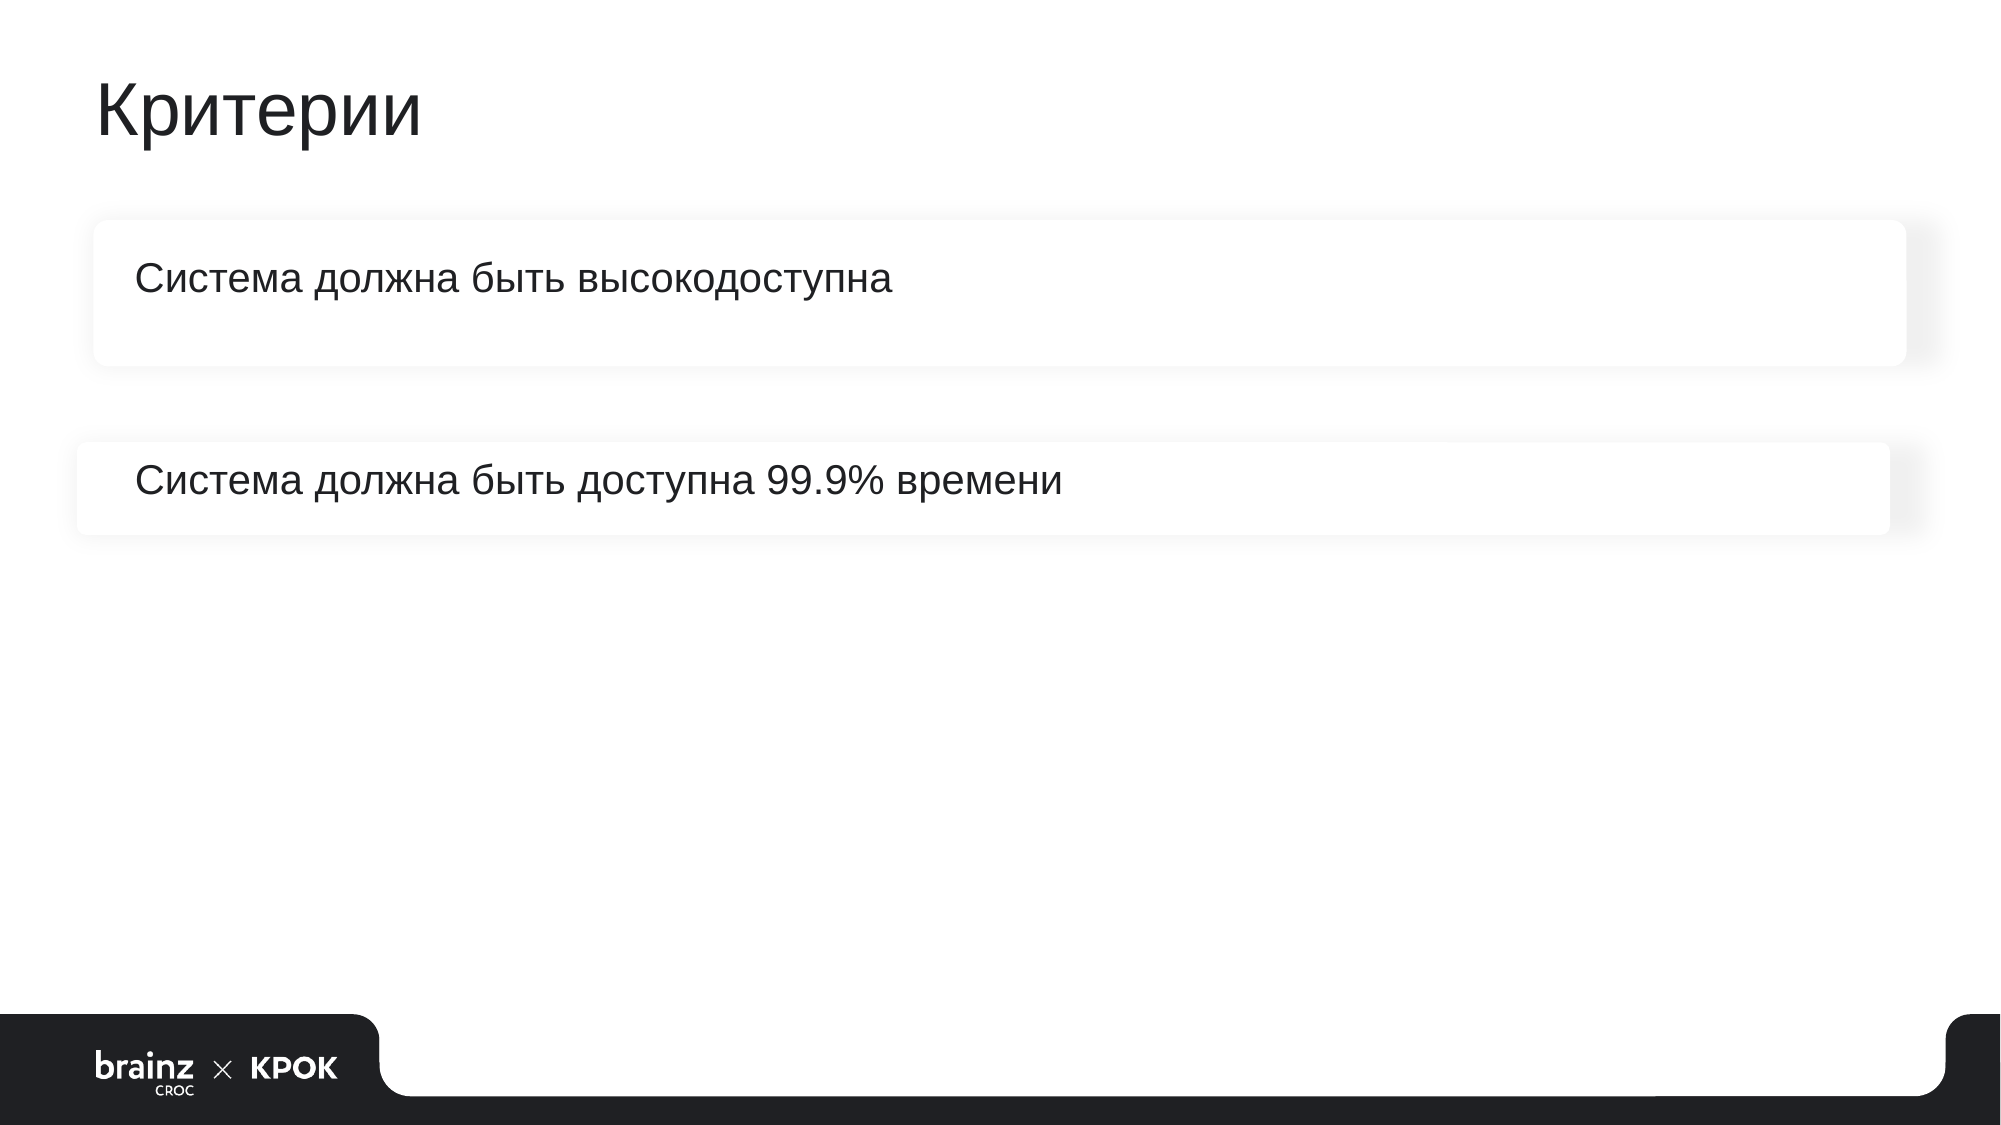

# Критерии

Система должна быть высокодоступна

Система должна быть доступна 99.9% времени